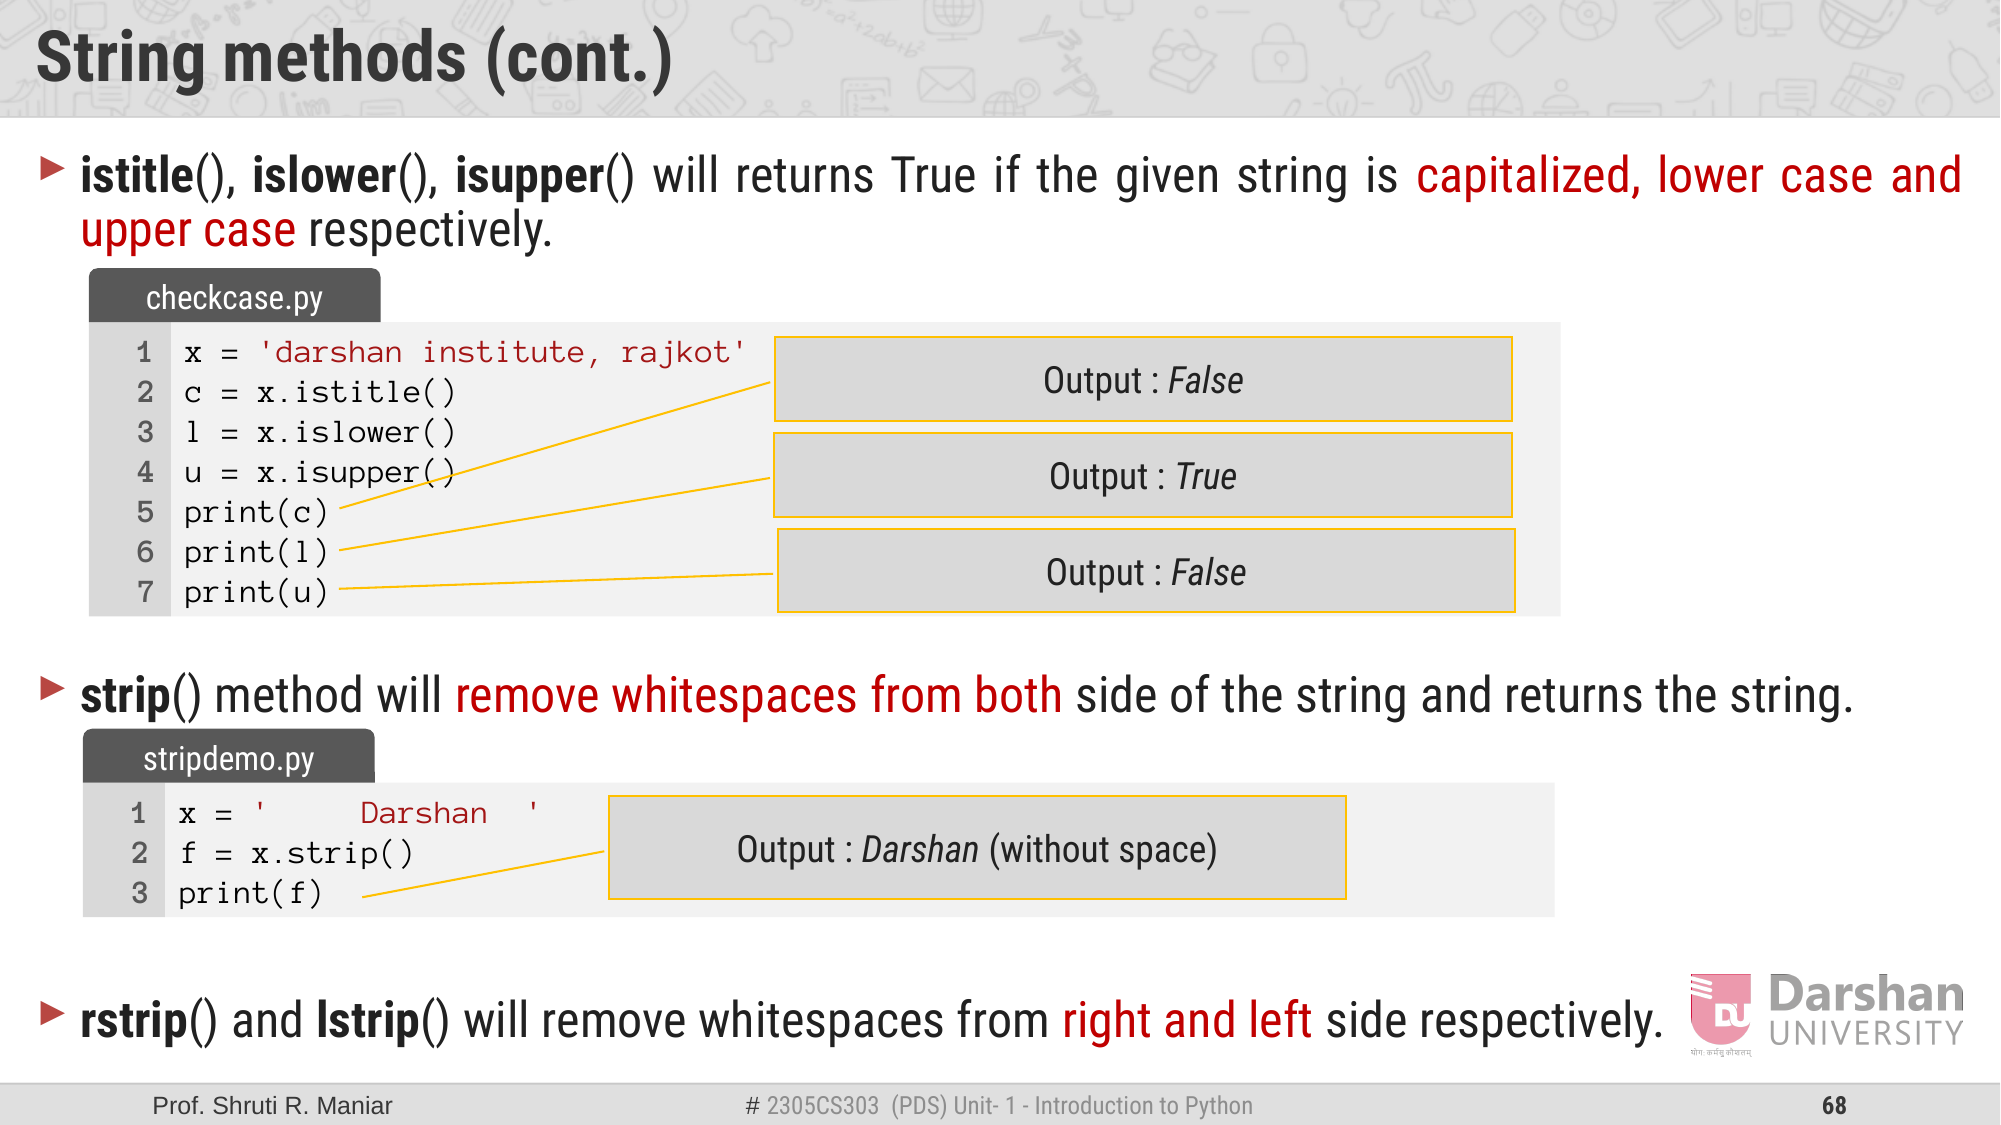

# String methods (cont.)
istitle(), islower(), isupper() will returns True if the given string is capitalized, lower case and upper case respectively.

strip() method will remove whitespaces from both side of the string and returns the string.

rstrip() and lstrip() will remove whitespaces from right and left side respectively.
checkcase.py
1
2
3
4
5
6
7
x = 'darshan institute, rajkot'
c = x.istitle()
l = x.islower()
u = x.isupper()
print(c)
print(l)
print(u)
Output : False
Output : True
Output : False
stripdemo.py
1
2
3
x = '     Darshan  '
f = x.strip()
print(f)
Output : Darshan (without space)